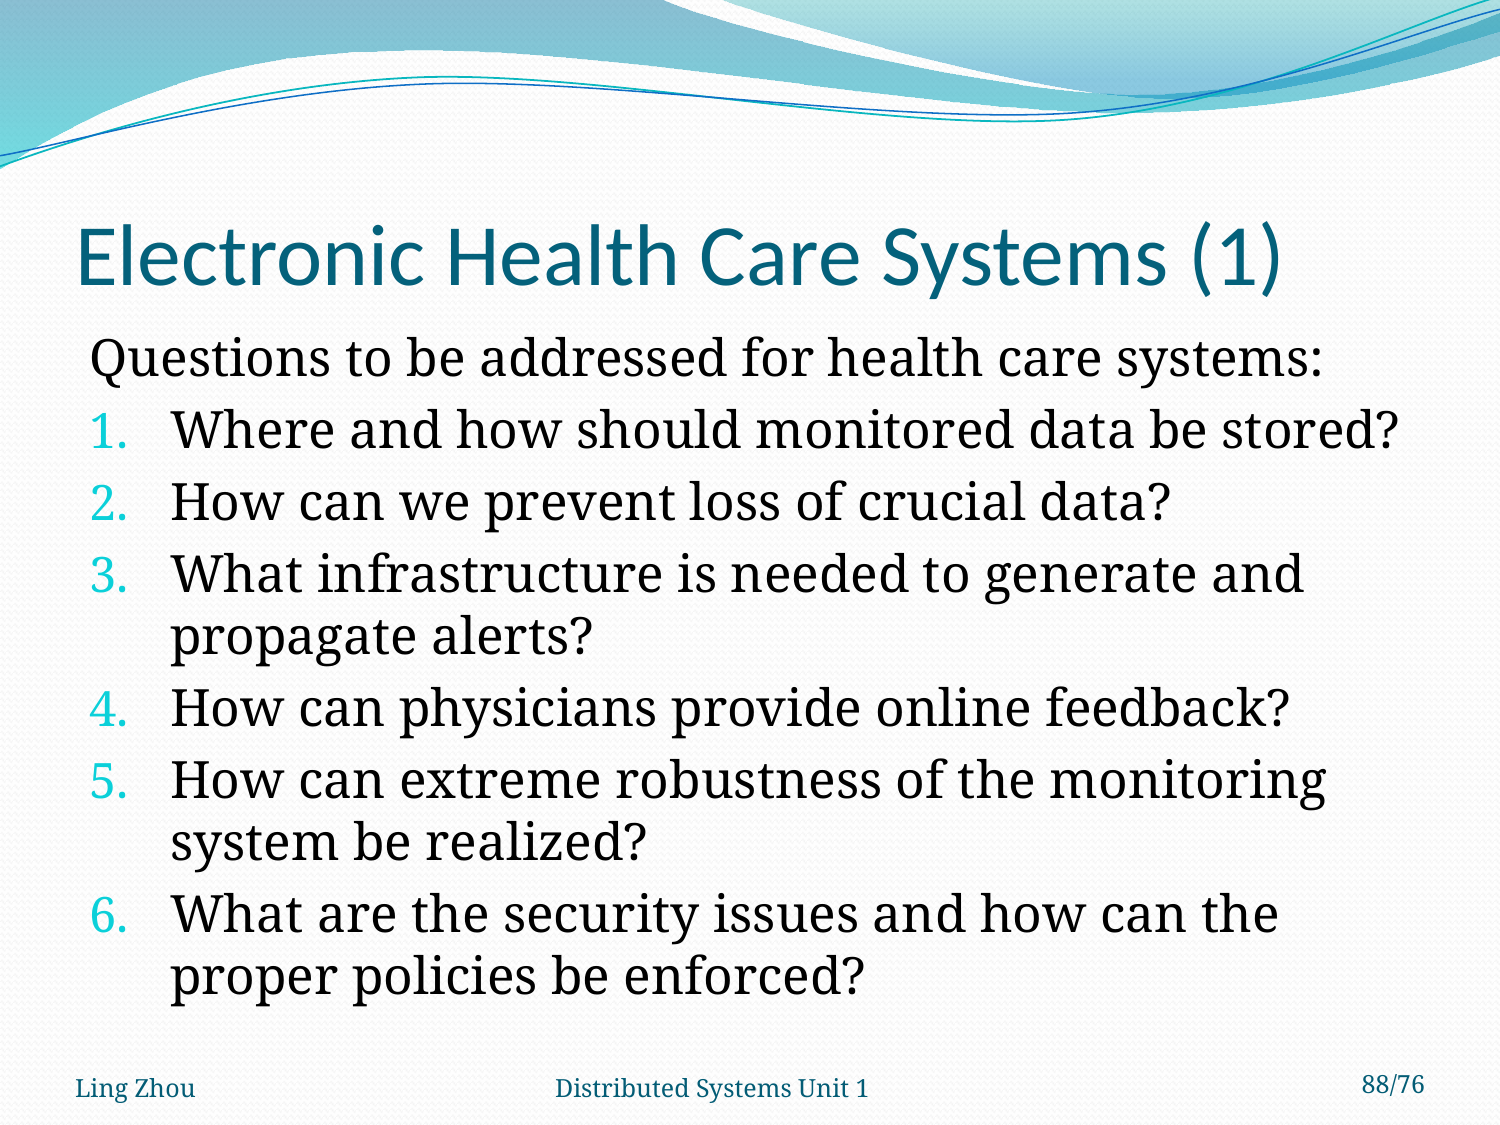

# Electronic Health Care Systems (1)
Questions to be addressed for health care systems:
Where and how should monitored data be stored?
How can we prevent loss of crucial data?
What infrastructure is needed to generate and propagate alerts?
How can physicians provide online feedback?
How can extreme robustness of the monitoring system be realized?
What are the security issues and how can the proper policies be enforced?
Ling Zhou
Distributed Systems Unit 1
88/76